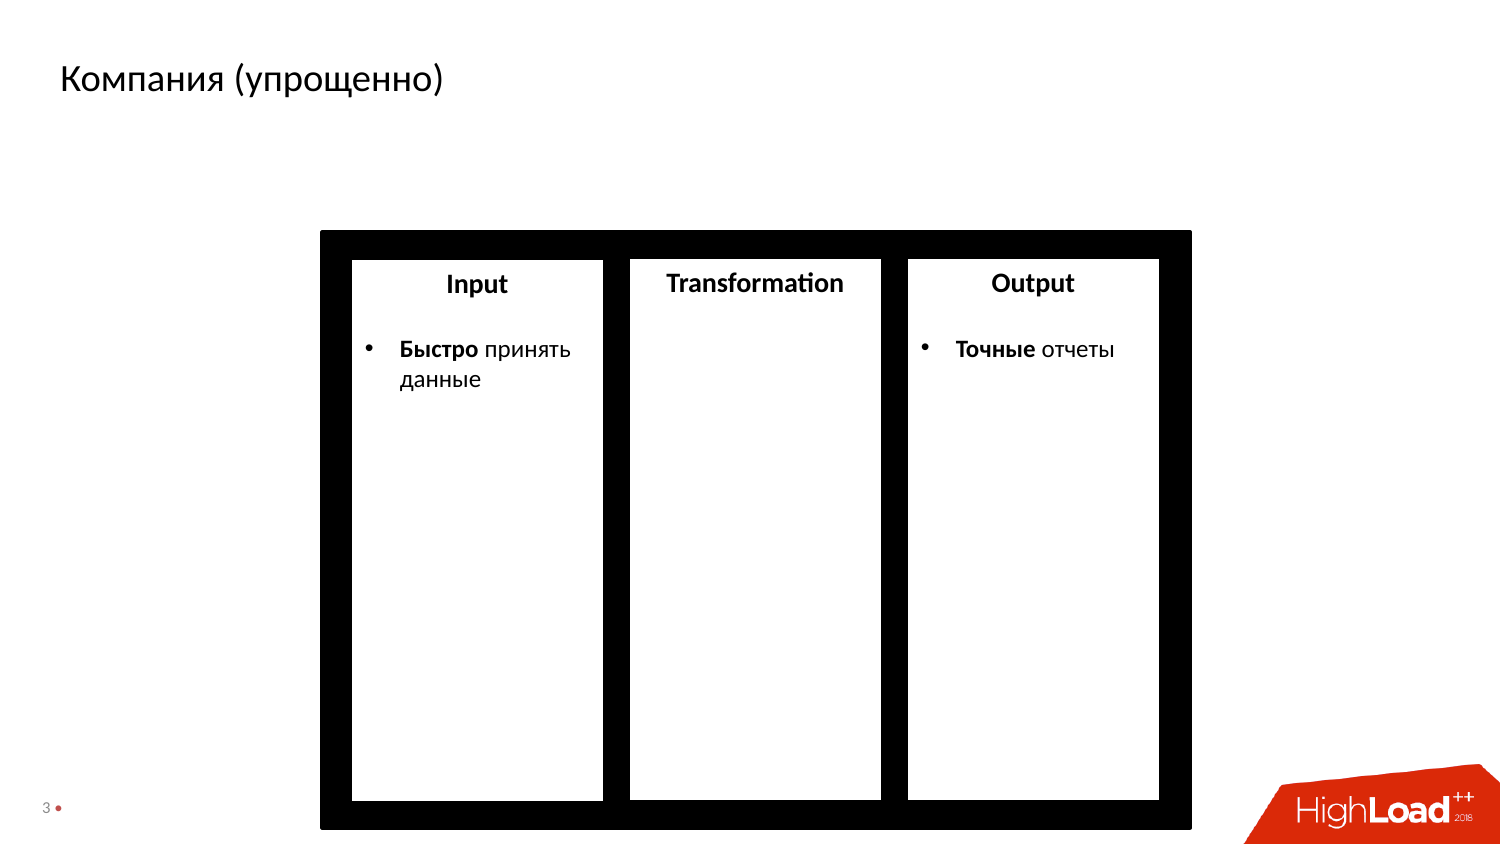

# Компания (упрощенно)

Transformation
Output

Точные отчеты
Input

Быстро принять данные

$
$
$
$
$
$